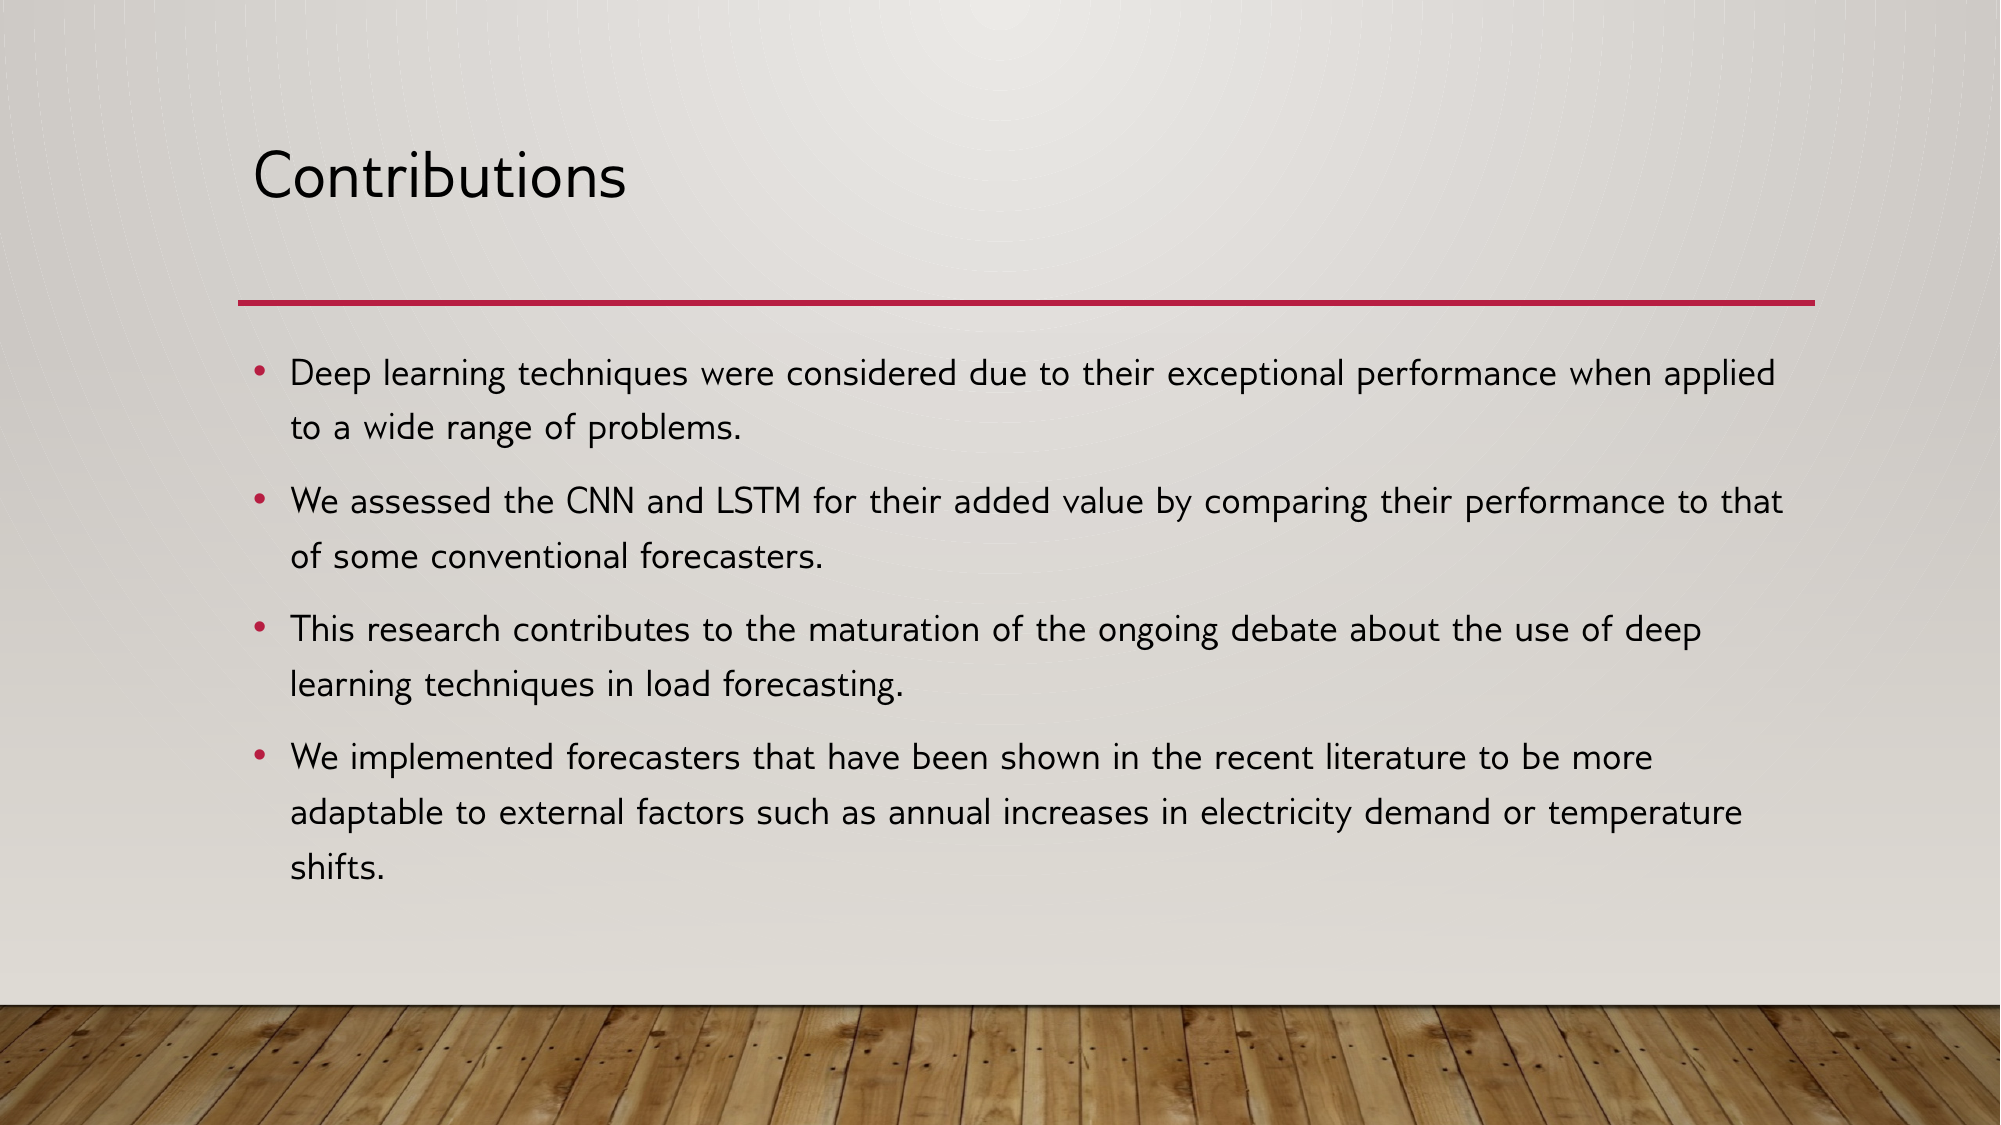

# Contributions
Deep learning techniques were considered due to their exceptional performance when applied to a wide range of problems.
We assessed the CNN and LSTM for their added value by comparing their performance to that of some conventional forecasters.
This research contributes to the maturation of the ongoing debate about the use of deep learning techniques in load forecasting.
We implemented forecasters that have been shown in the recent literature to be more adaptable to external factors such as annual increases in electricity demand or temperature shifts.